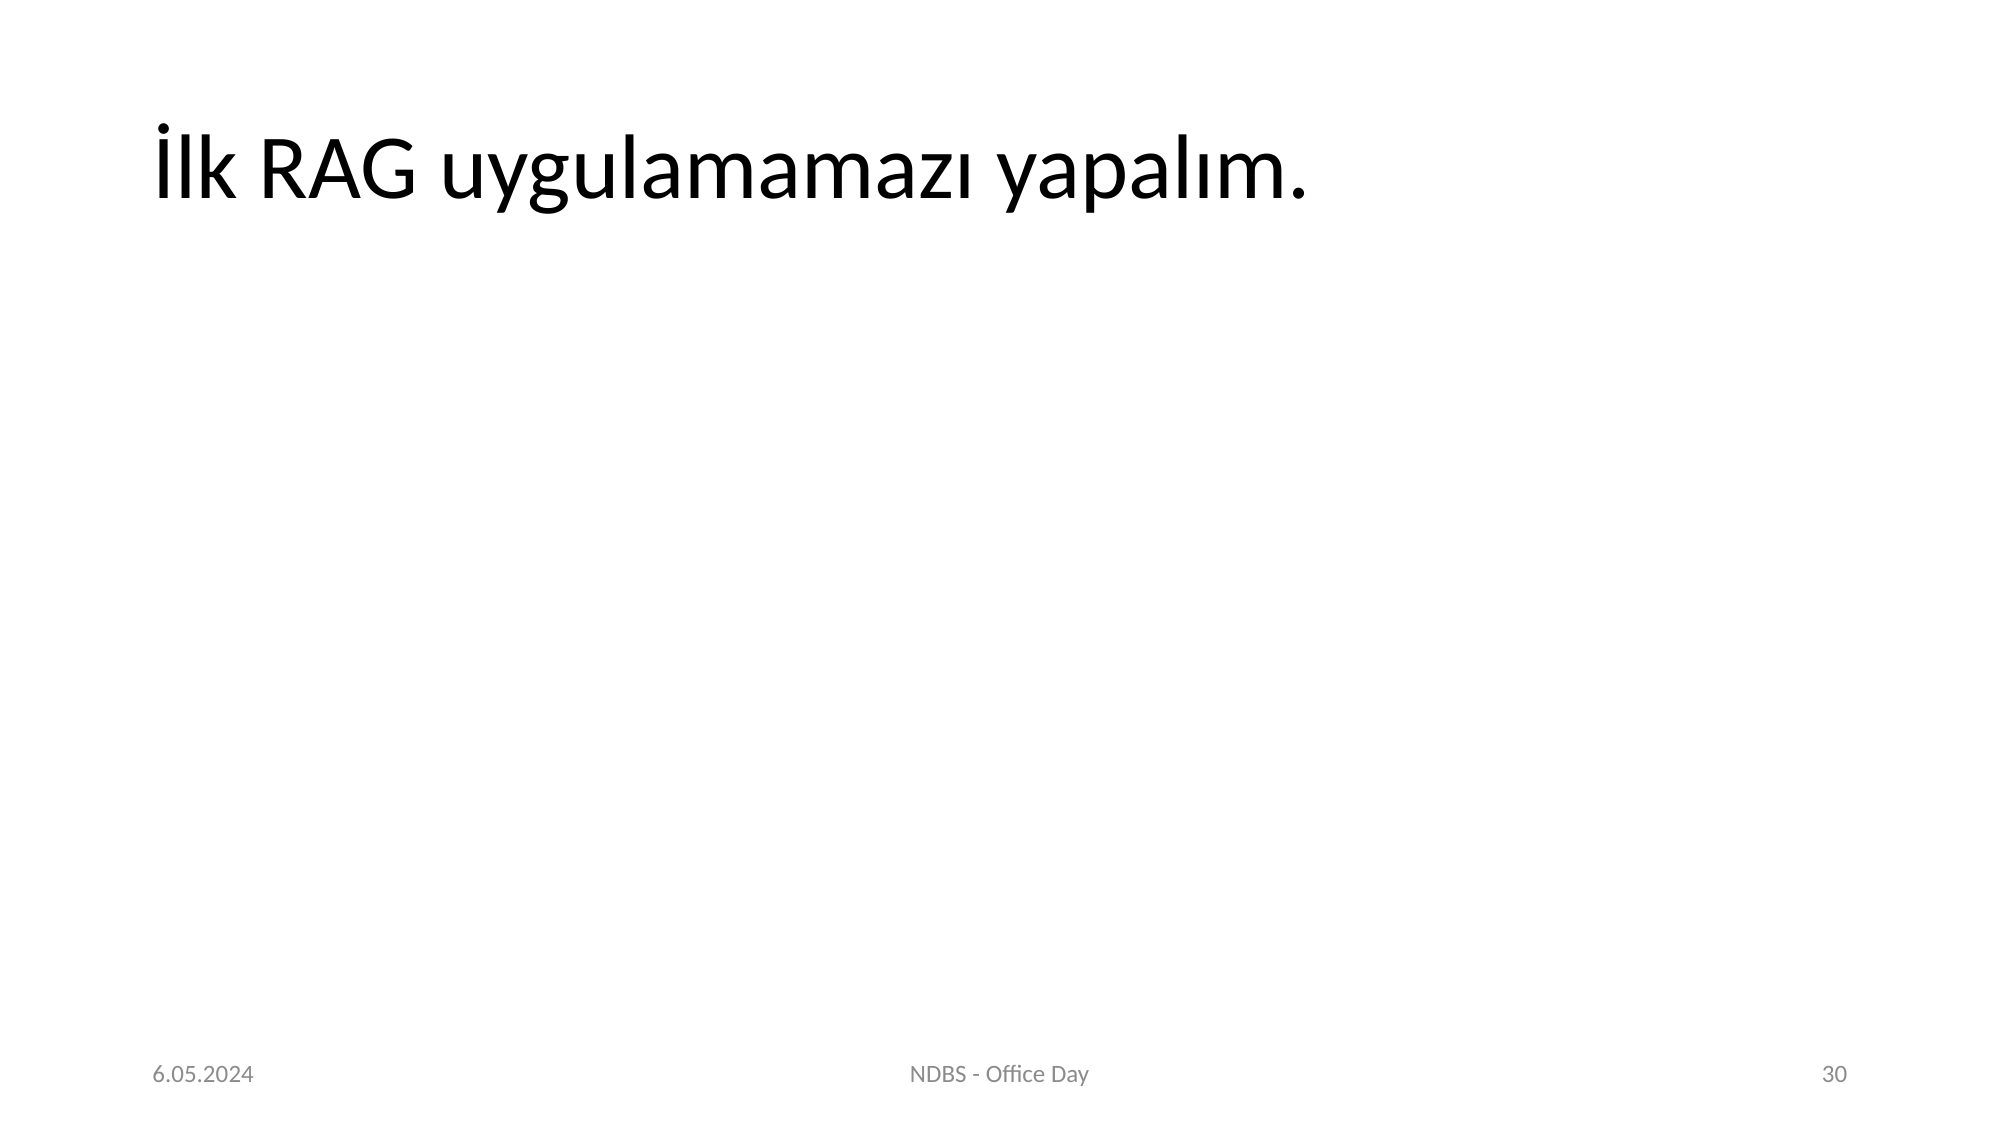

# İlk RAG uygulamamazı yapalım.

6.05.2024
NDBS - Office Day
30